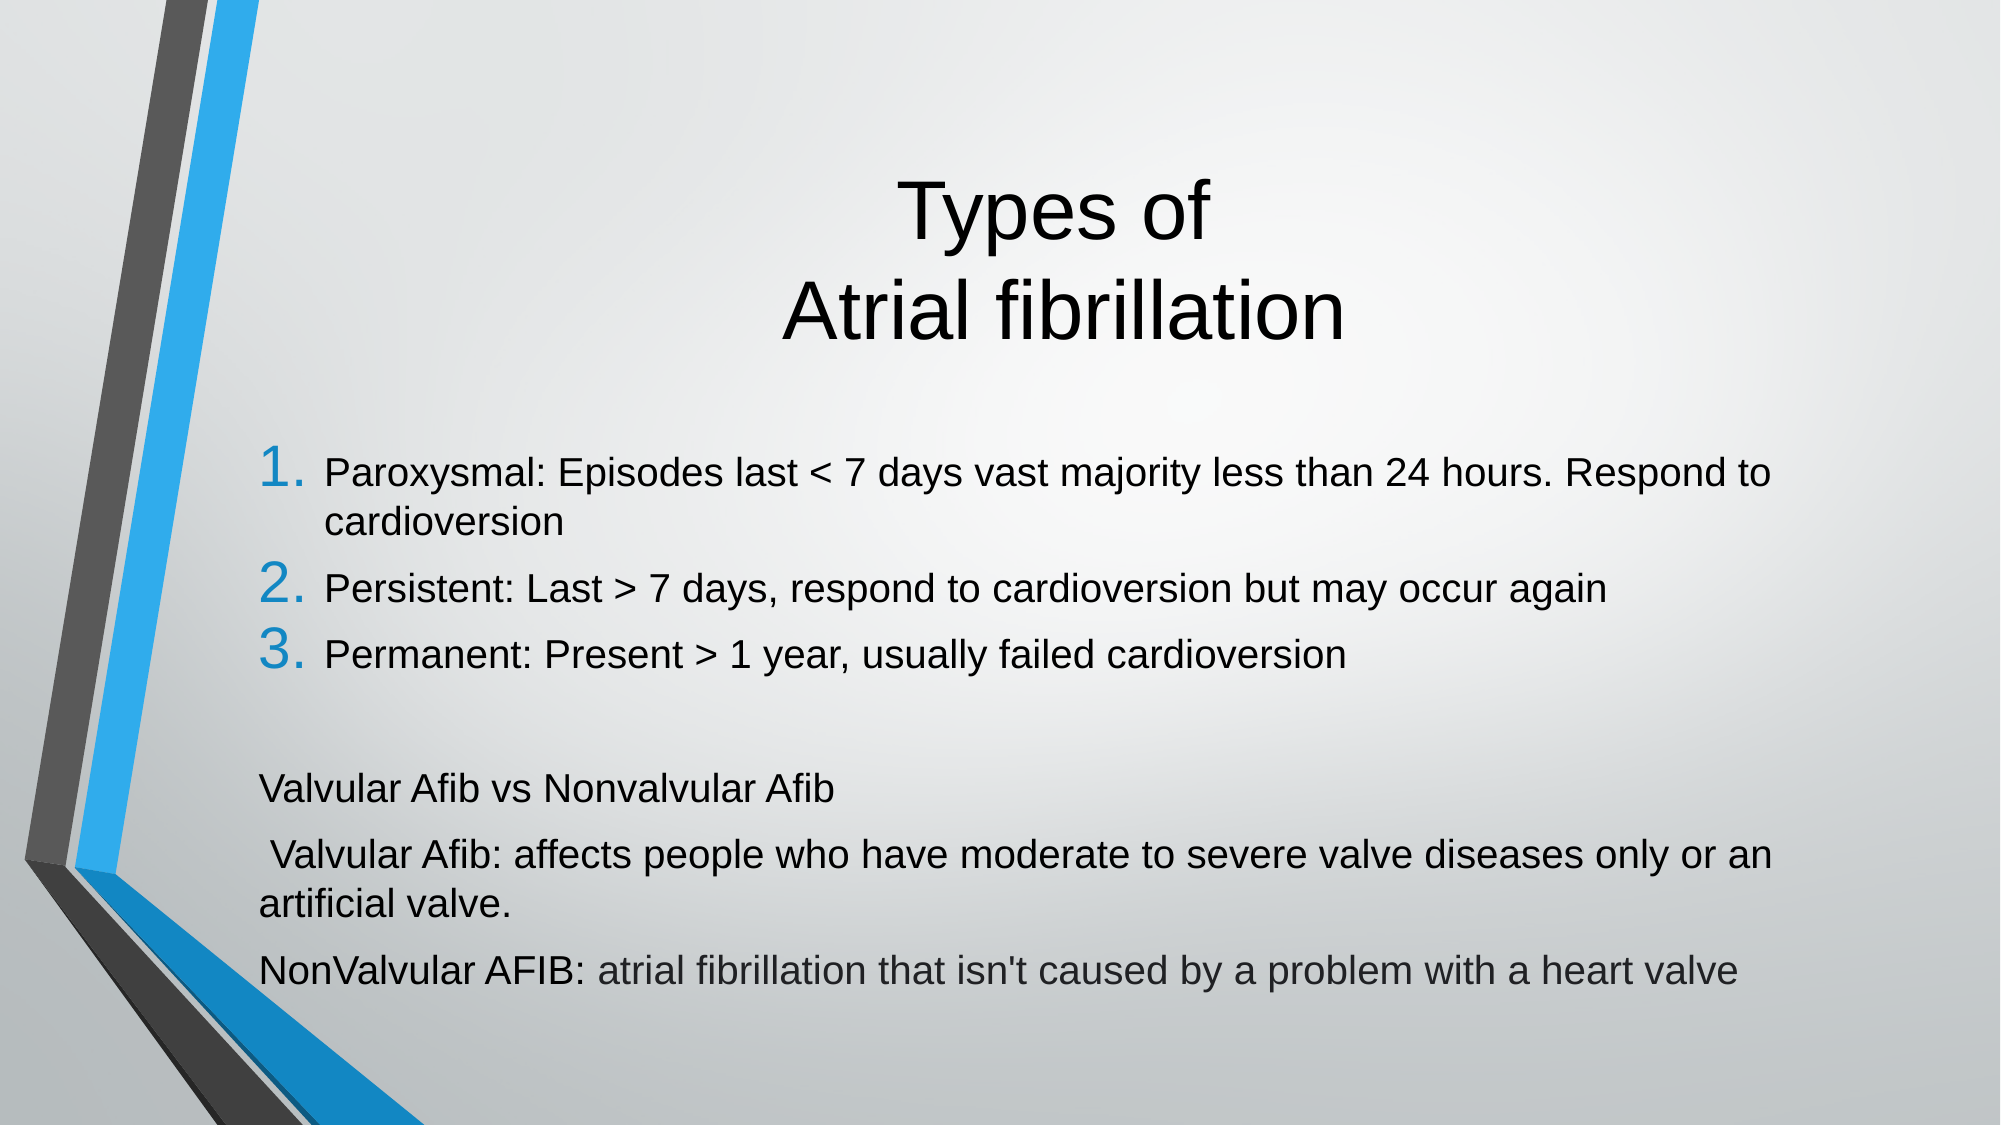

# Types of Atrial fibrillation
Paroxysmal: Episodes last < 7 days vast majority less than 24 hours. Respond to cardioversion
Persistent: Last > 7 days, respond to cardioversion but may occur again
Permanent: Present > 1 year, usually failed cardioversion

Valvular Afib vs Nonvalvular Afib
 Valvular Afib: affects people who have moderate to severe valve diseases only or an artificial valve.
NonValvular AFIB: atrial fibrillation that isn't caused by a problem with a heart valve